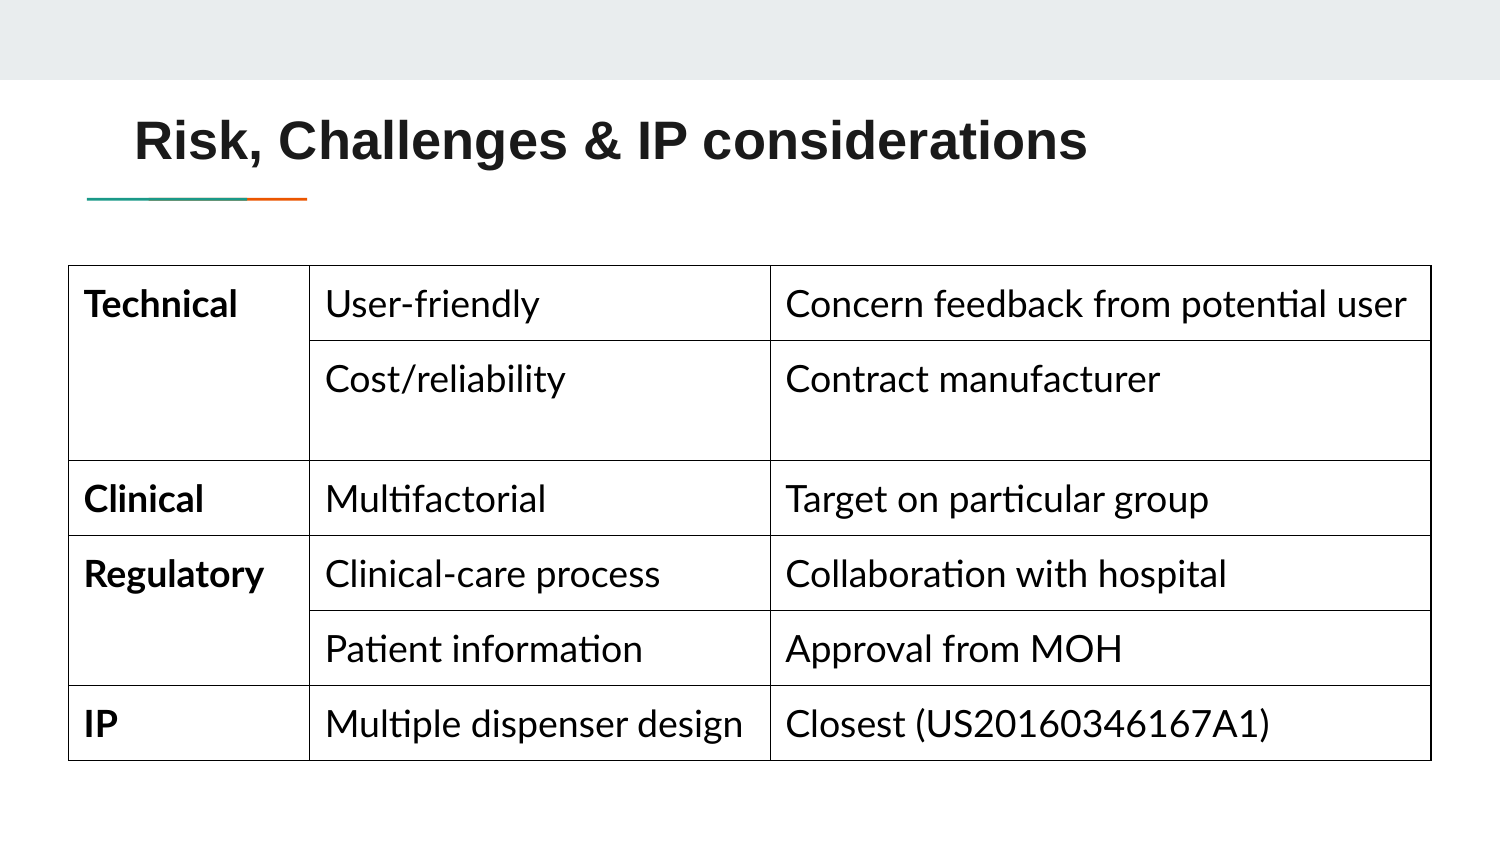

# Risk, Challenges & IP considerations
| Technical | User-friendly | Concern feedback from potential user |
| --- | --- | --- |
|  | Cost/reliability | Contract manufacturer |
| Clinical | Multifactorial | Target on particular group |
| Regulatory | Clinical-care process | Collaboration with hospital |
|  | Patient information | Approval from MOH |
| IP | Multiple dispenser design | Closest (US20160346167A1) |